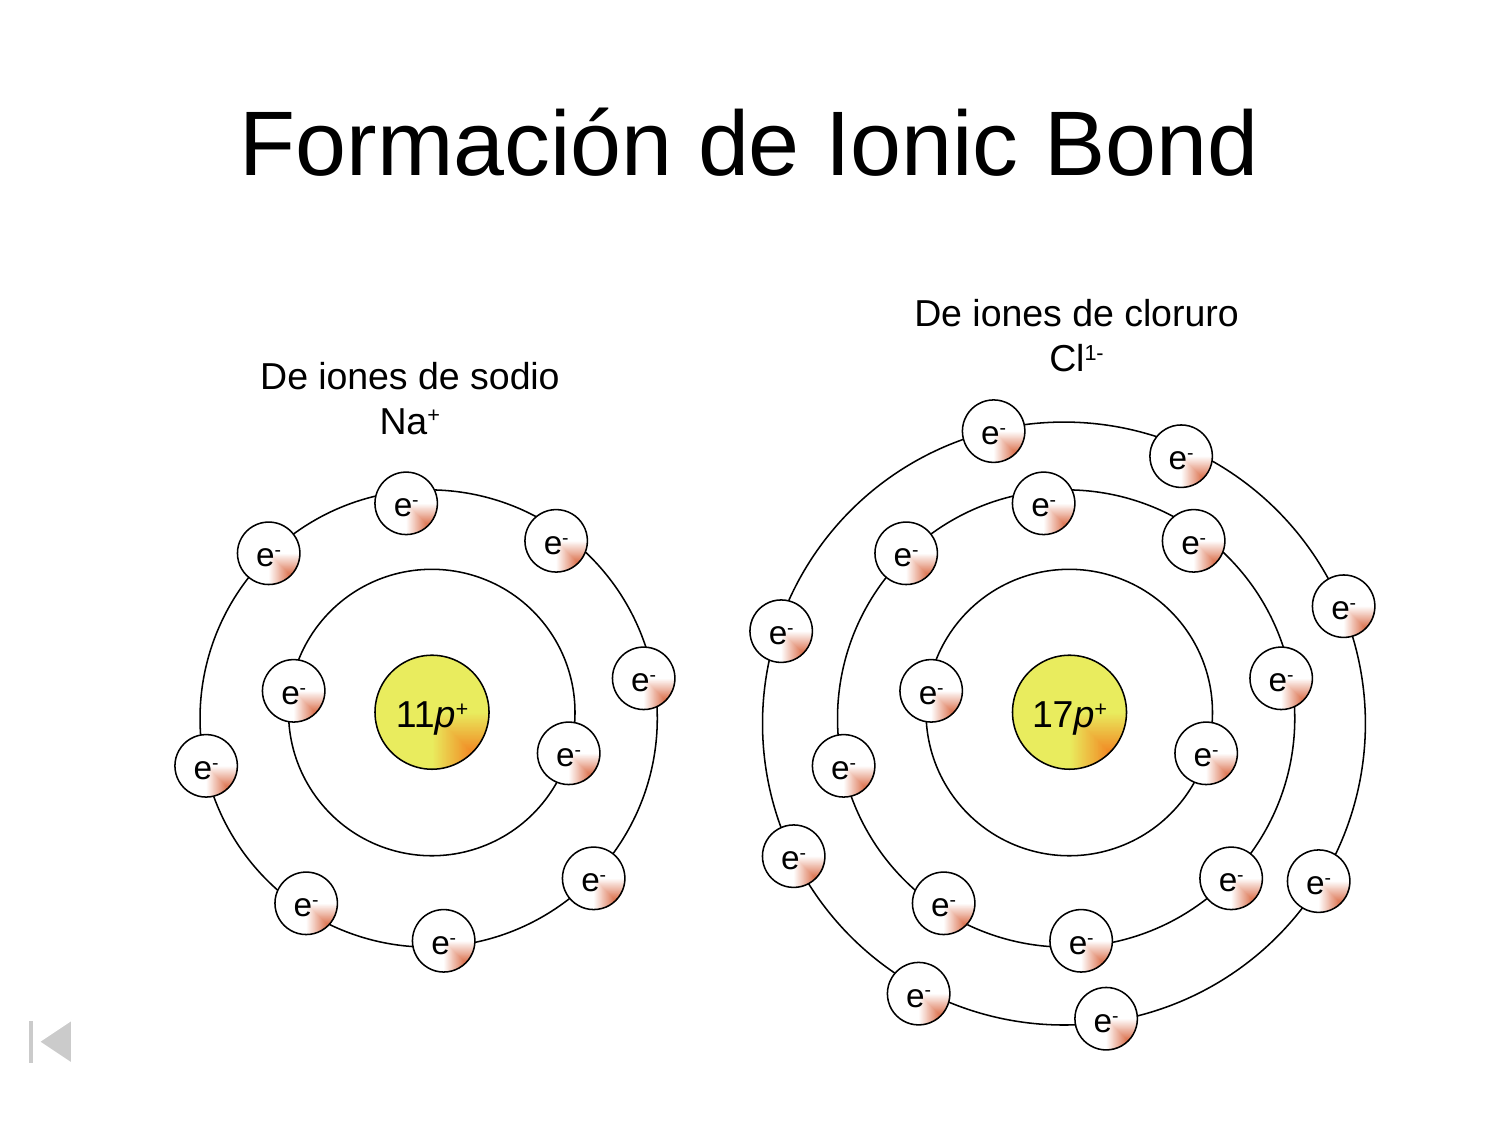

# Formación de Ionic Bond
De iones de cloruro
Cl1-
De iones de sodio
Na+
e-

e-
e-

e-
11p+
e-
e-
e-
e-
e-
e-
e-

e-
e-

e-
e-

e-
e-
e-
17p+
e-
e-
e-
e-
e-
e-
e-
e-
e-
e-